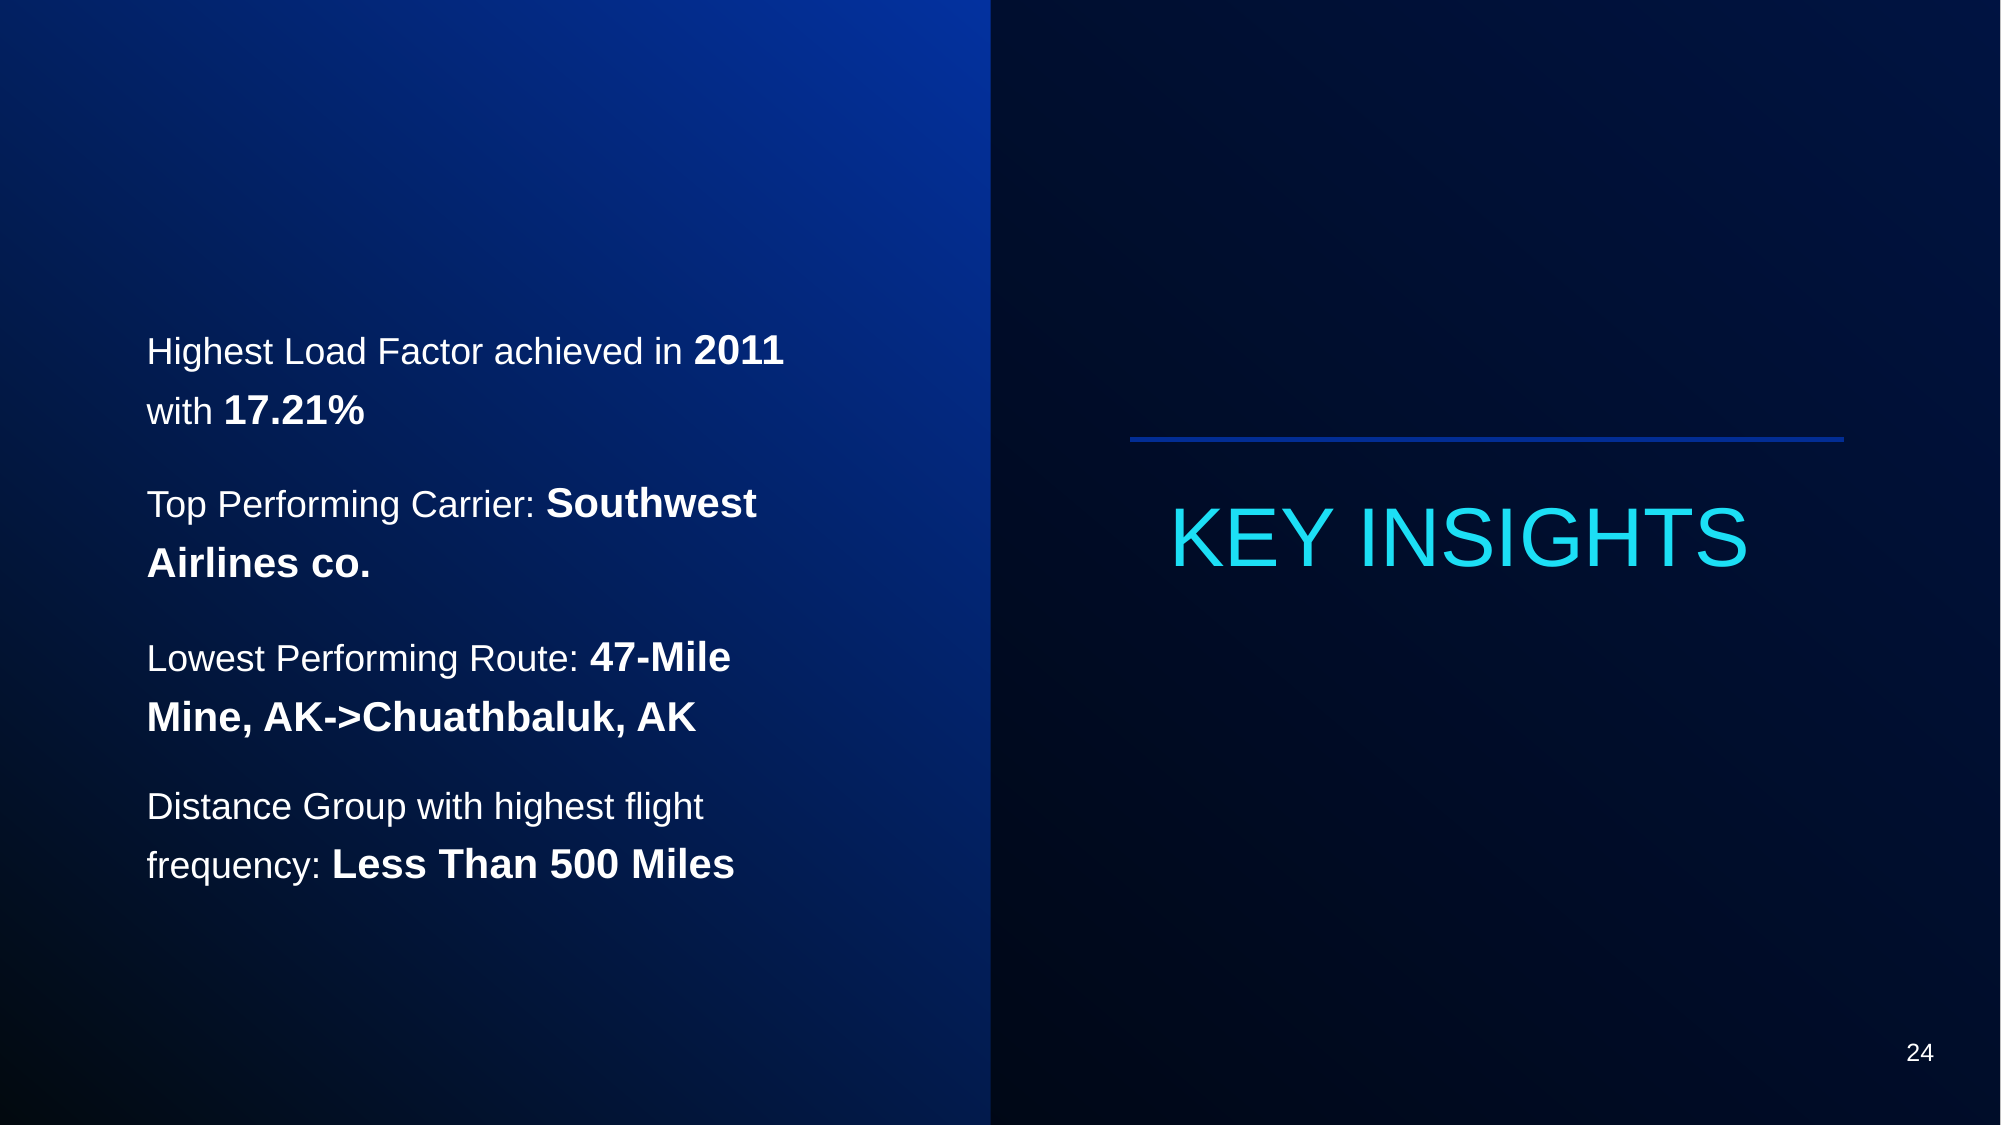

Highest Load Factor achieved in 2011 with 17.21%
Top Performing Carrier: Southwest Airlines co.
Lowest Performing Route: 47-Mile Mine, AK->Chuathbaluk, AK
Distance Group with highest flight frequency: Less Than 500 Miles

# Key Insights
24